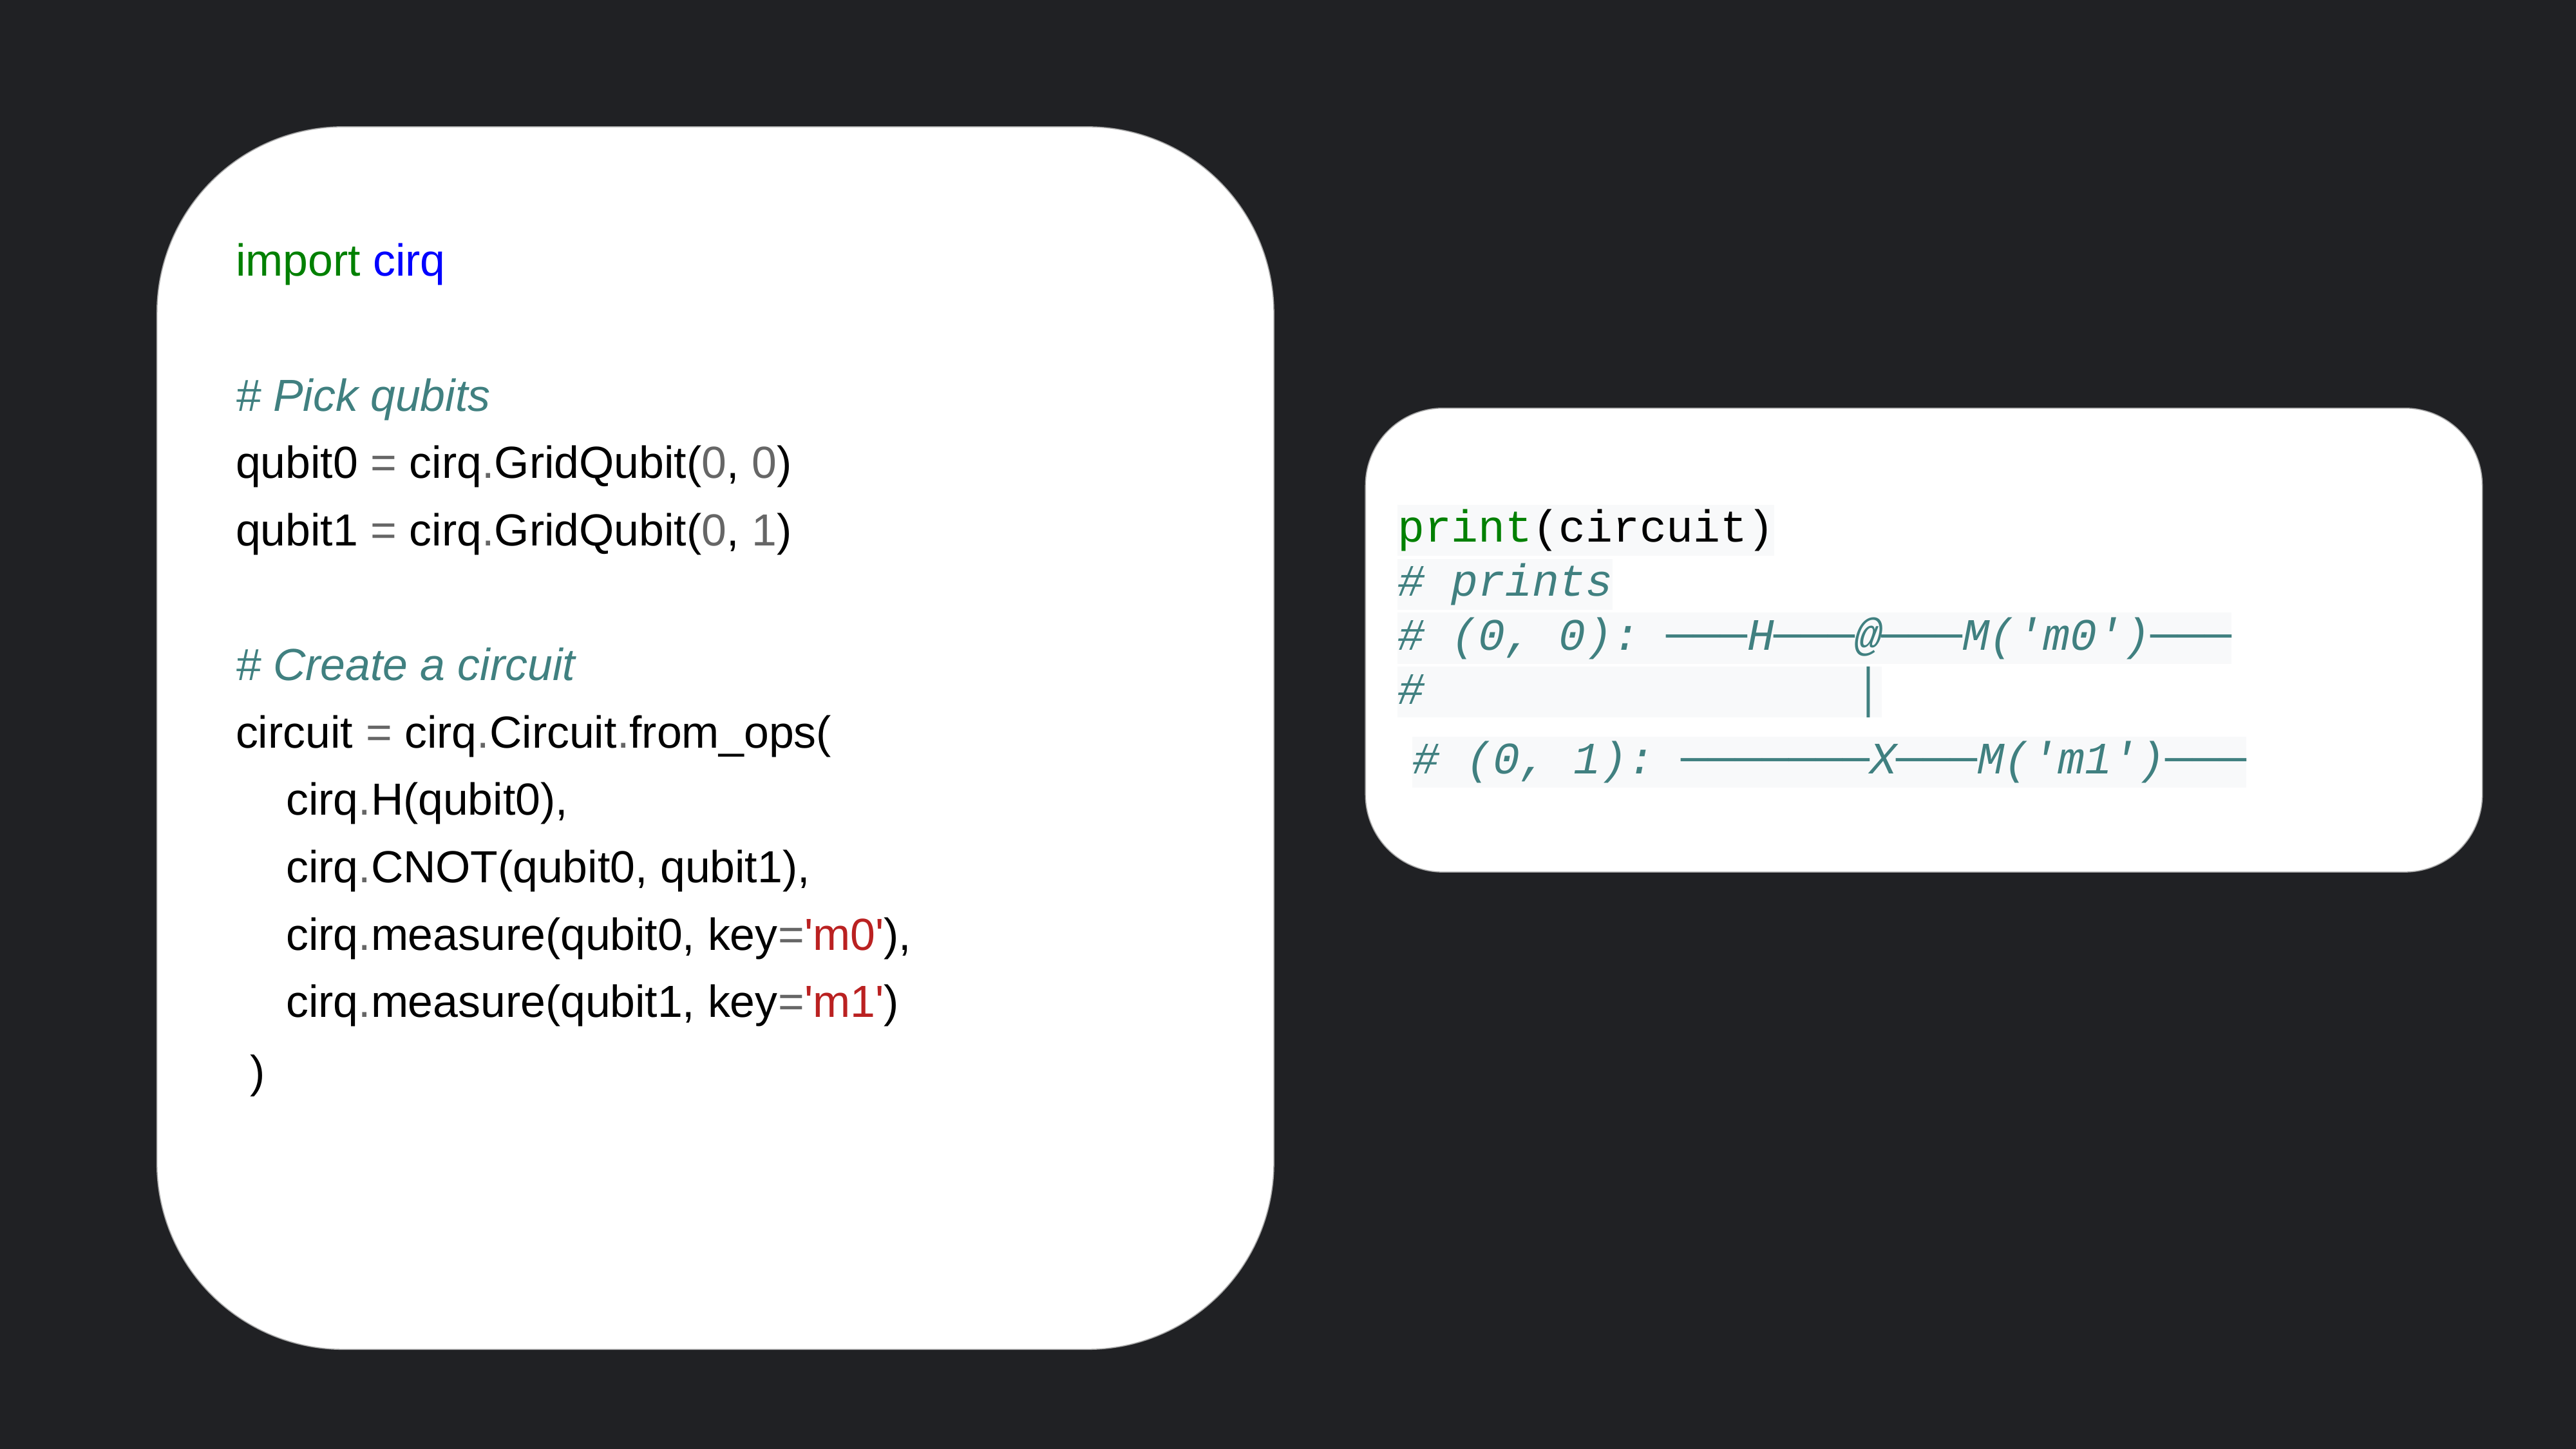

import cirq

# Pick qubits
qubit0 = cirq.GridQubit(0, 0)
qubit1 = cirq.GridQubit(0, 1)

# Create a circuit
circuit = cirq.Circuit.from_ops(
    cirq.H(qubit0),
    cirq.CNOT(qubit0, qubit1),
    cirq.measure(qubit0, key='m0'),
    cirq.measure(qubit1, key='m1')
)

print(circuit)
# prints
# (0, 0): ───H───@───M('m0')───
#                │
# (0, 1): ───────X───M('m1')───